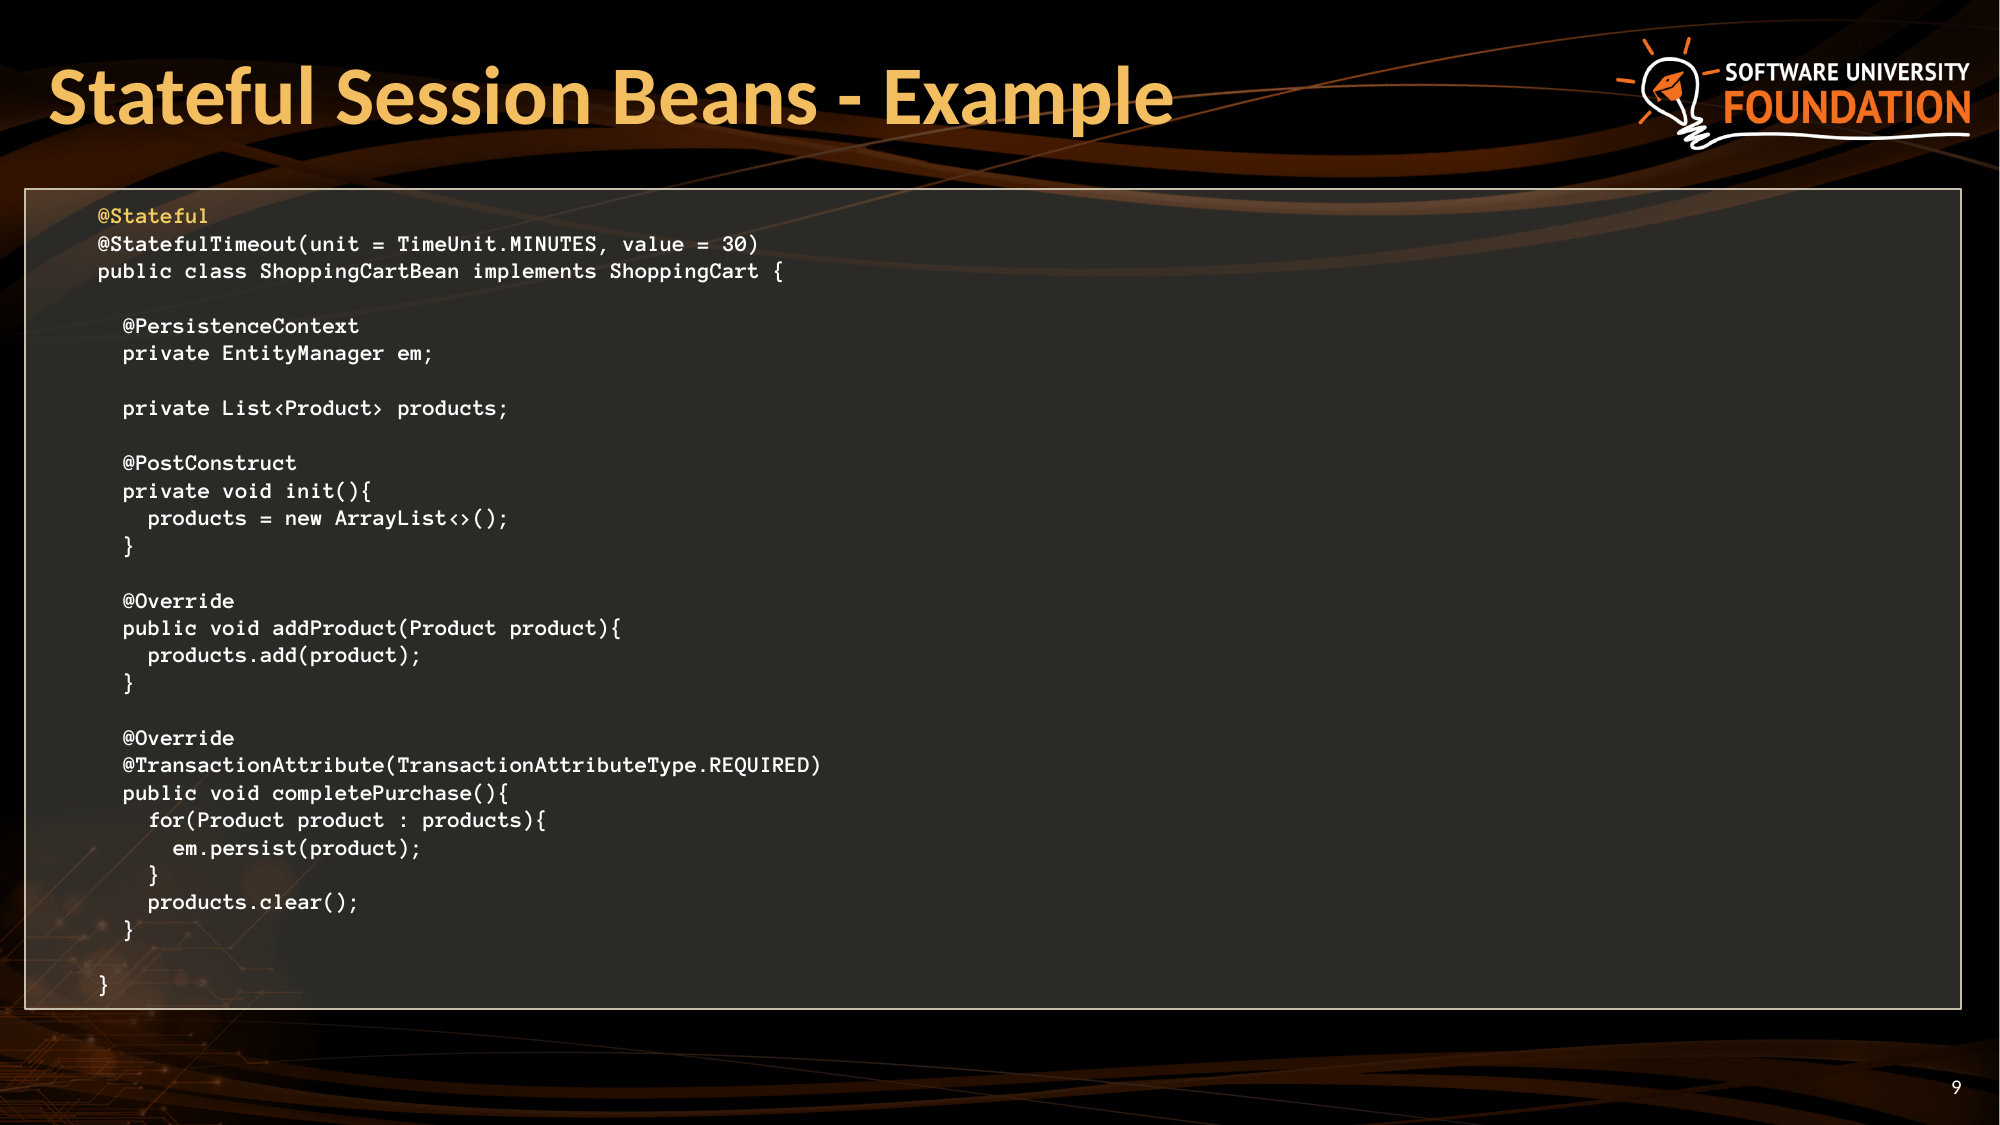

# Stateful Session Beans - Example
@Stateful
@StatefulTimeout(unit = TimeUnit.MINUTES, value = 30)
public class ShoppingCartBean implements ShoppingCart {

  @PersistenceContext
  private EntityManager em;

  private List<Product> products;

  @PostConstruct
  private void init(){
    products = new ArrayList<>();
  }

  @Override
  public void addProduct(Product product){
    products.add(product);
  }

  @Override
  @TransactionAttribute(TransactionAttributeType.REQUIRED)
  public void completePurchase(){
    for(Product product : products){
      em.persist(product);
    }
    products.clear();
  }

}
9